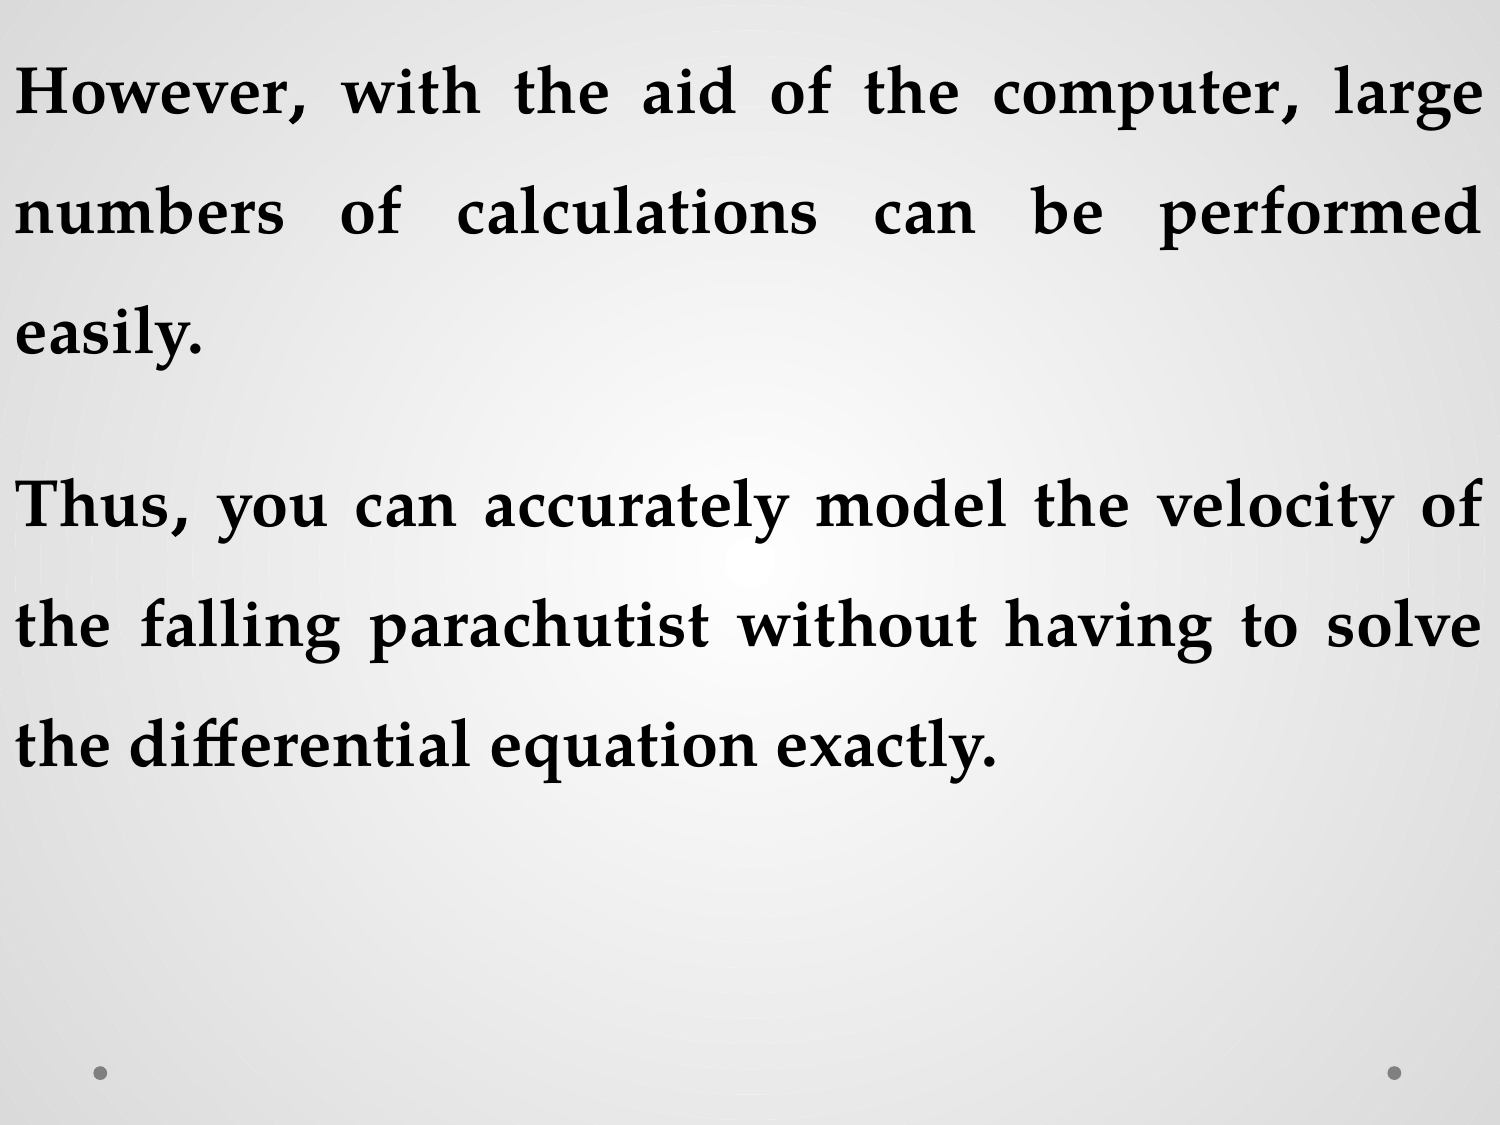

However, with the aid of the computer, large numbers of calculations can be performed easily.
Thus, you can accurately model the velocity of the falling parachutist without having to solve the differential equation exactly.